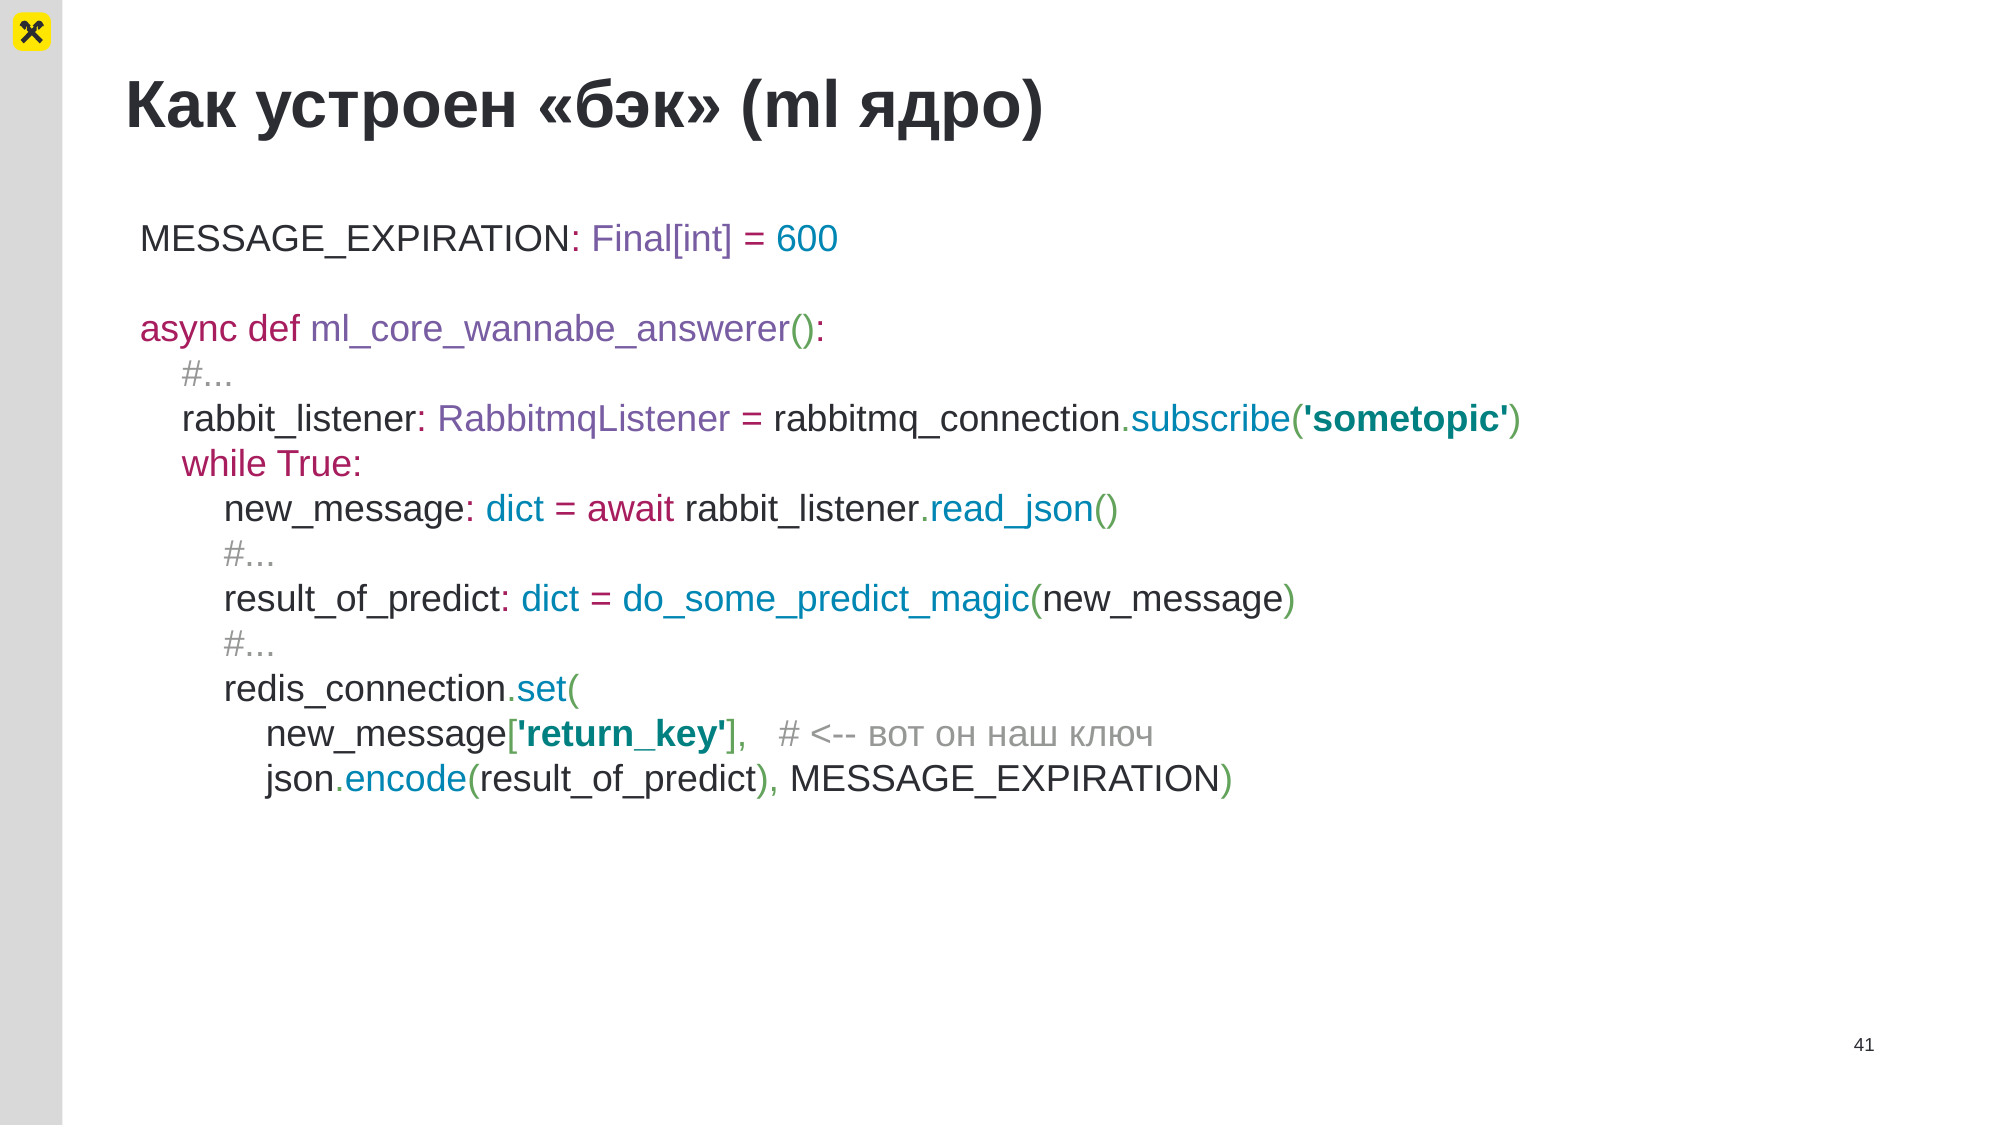

# Как устроен «бэк» (ml ядро)
MESSAGE_EXPIRATION: Final[int] = 600
async def ml_core_wannabe_answerer():
    #...
    rabbit_listener: RabbitmqListener = rabbitmq_connection.subscribe('sometopic')
    while True:
        new_message: dict = await rabbit_listener.read_json()
        #...
        result_of_predict: dict = do_some_predict_magic(new_message)
        #...
        redis_connection.set(
            new_message['return_key'],   # <-- вот он наш ключ
            json.encode(result_of_predict), MESSAGE_EXPIRATION)
41